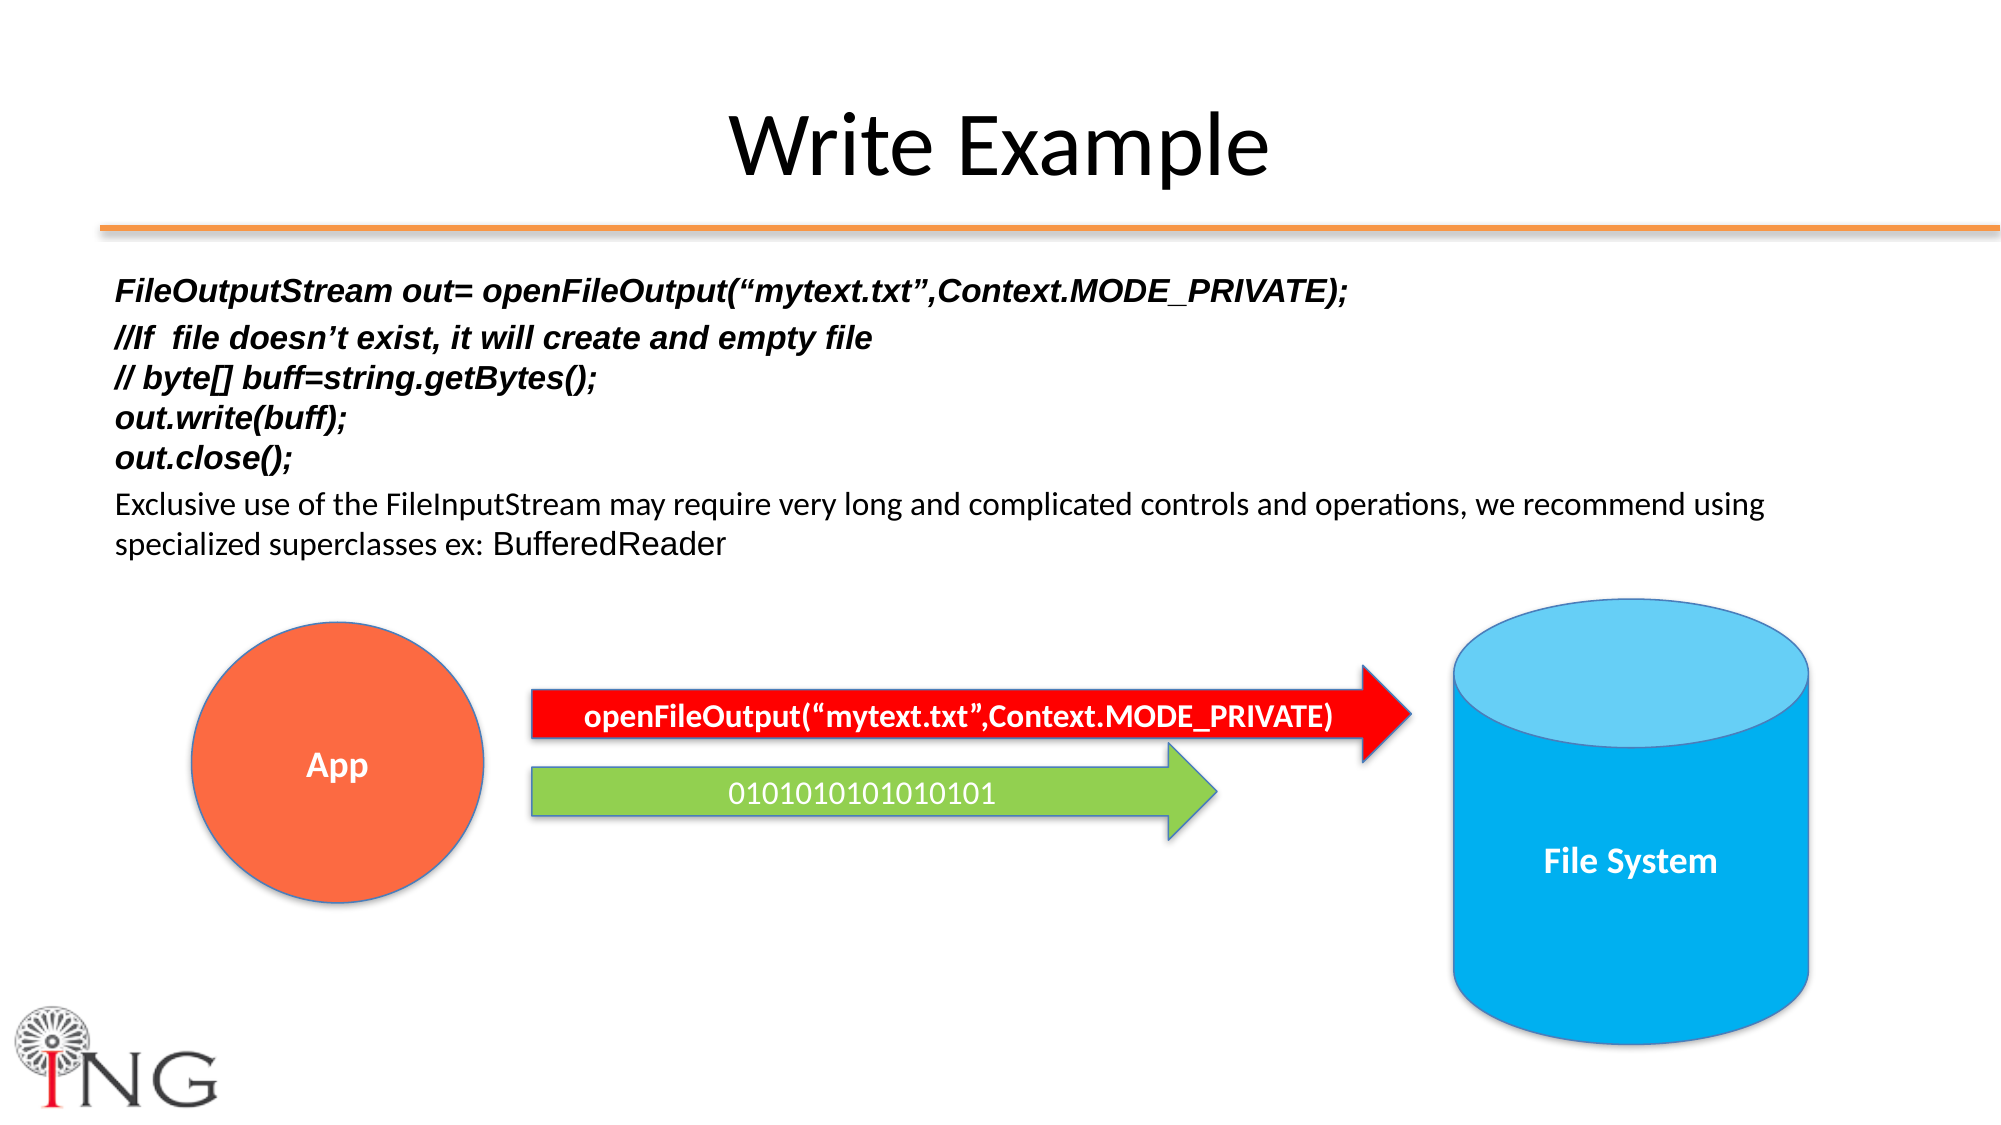

# Write Example
FileOutputStream out= openFileOutput(“mytext.txt”,Context.MODE_PRIVATE);
//If  file doesn’t exist, it will create and empty file
// byte[] buff=string.getBytes();
out.write(buff);
out.close();
Exclusive use of the FileInputStream may require very long and complicated controls and operations, we recommend using specialized superclasses ex: BufferedReader
File System
App
openFileOutput(“mytext.txt”,Context.MODE_PRIVATE)
0101010101010101